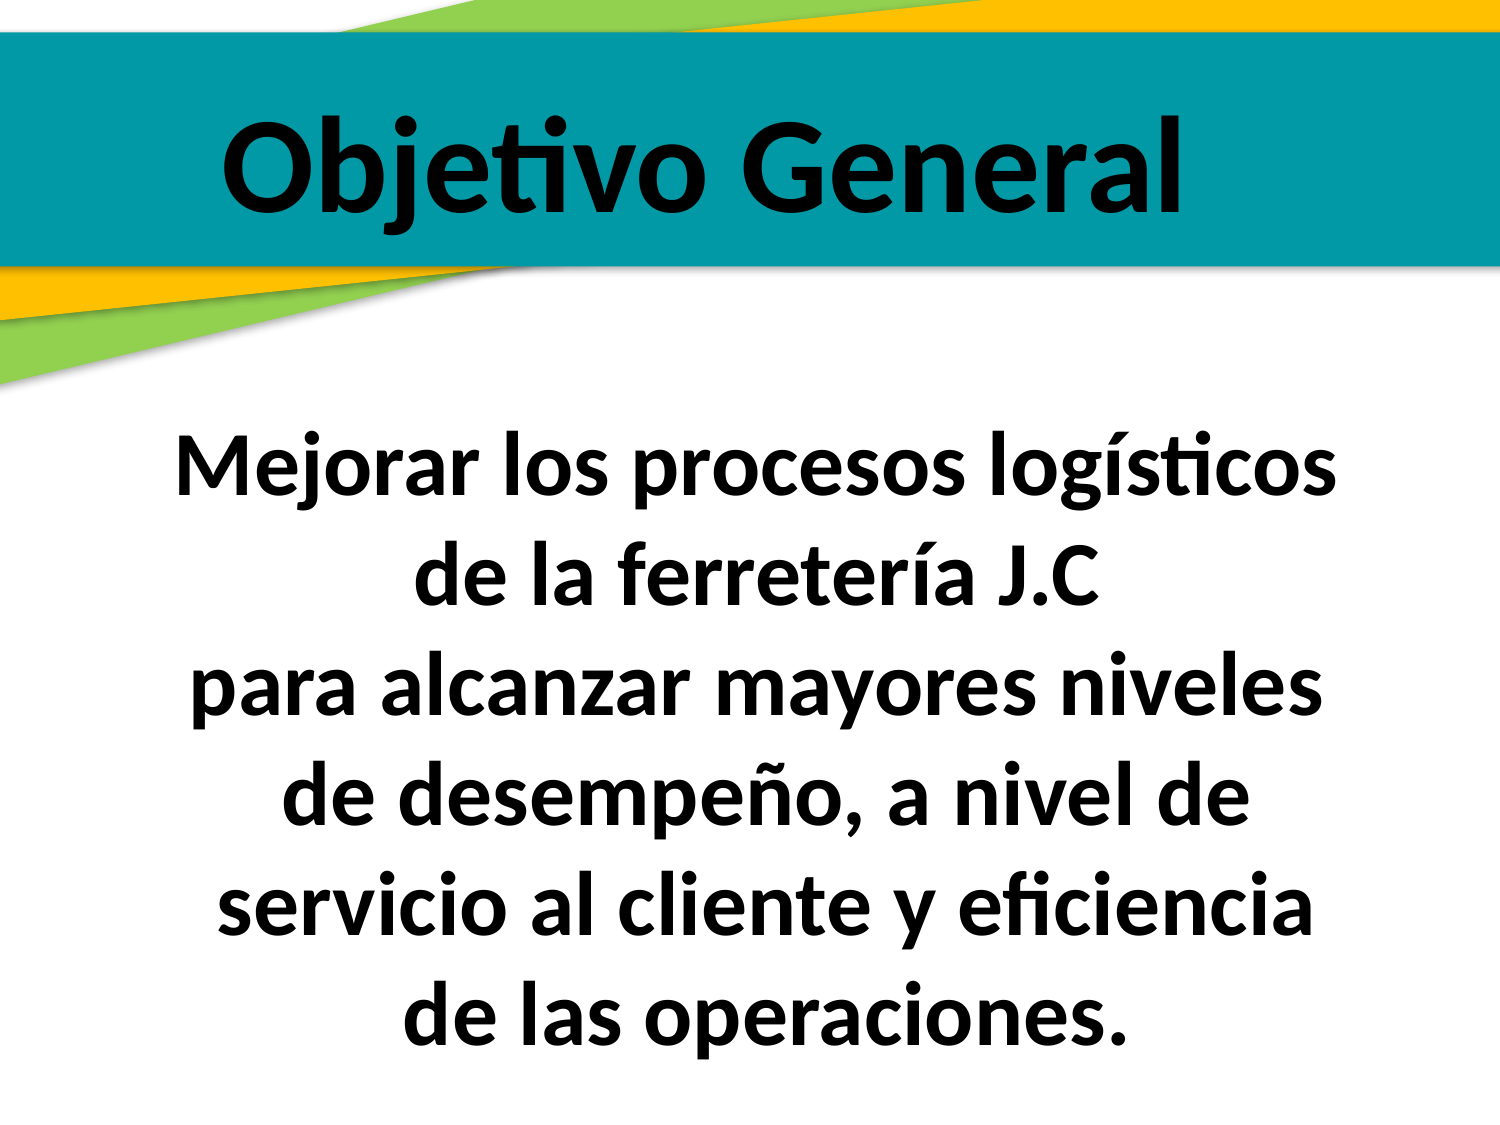

Objetivo General
Mejorar los procesos logísticos
 de la ferretería J.C
para alcanzar mayores niveles
 de desempeño, a nivel de
 servicio al cliente y eficiencia
 de las operaciones.